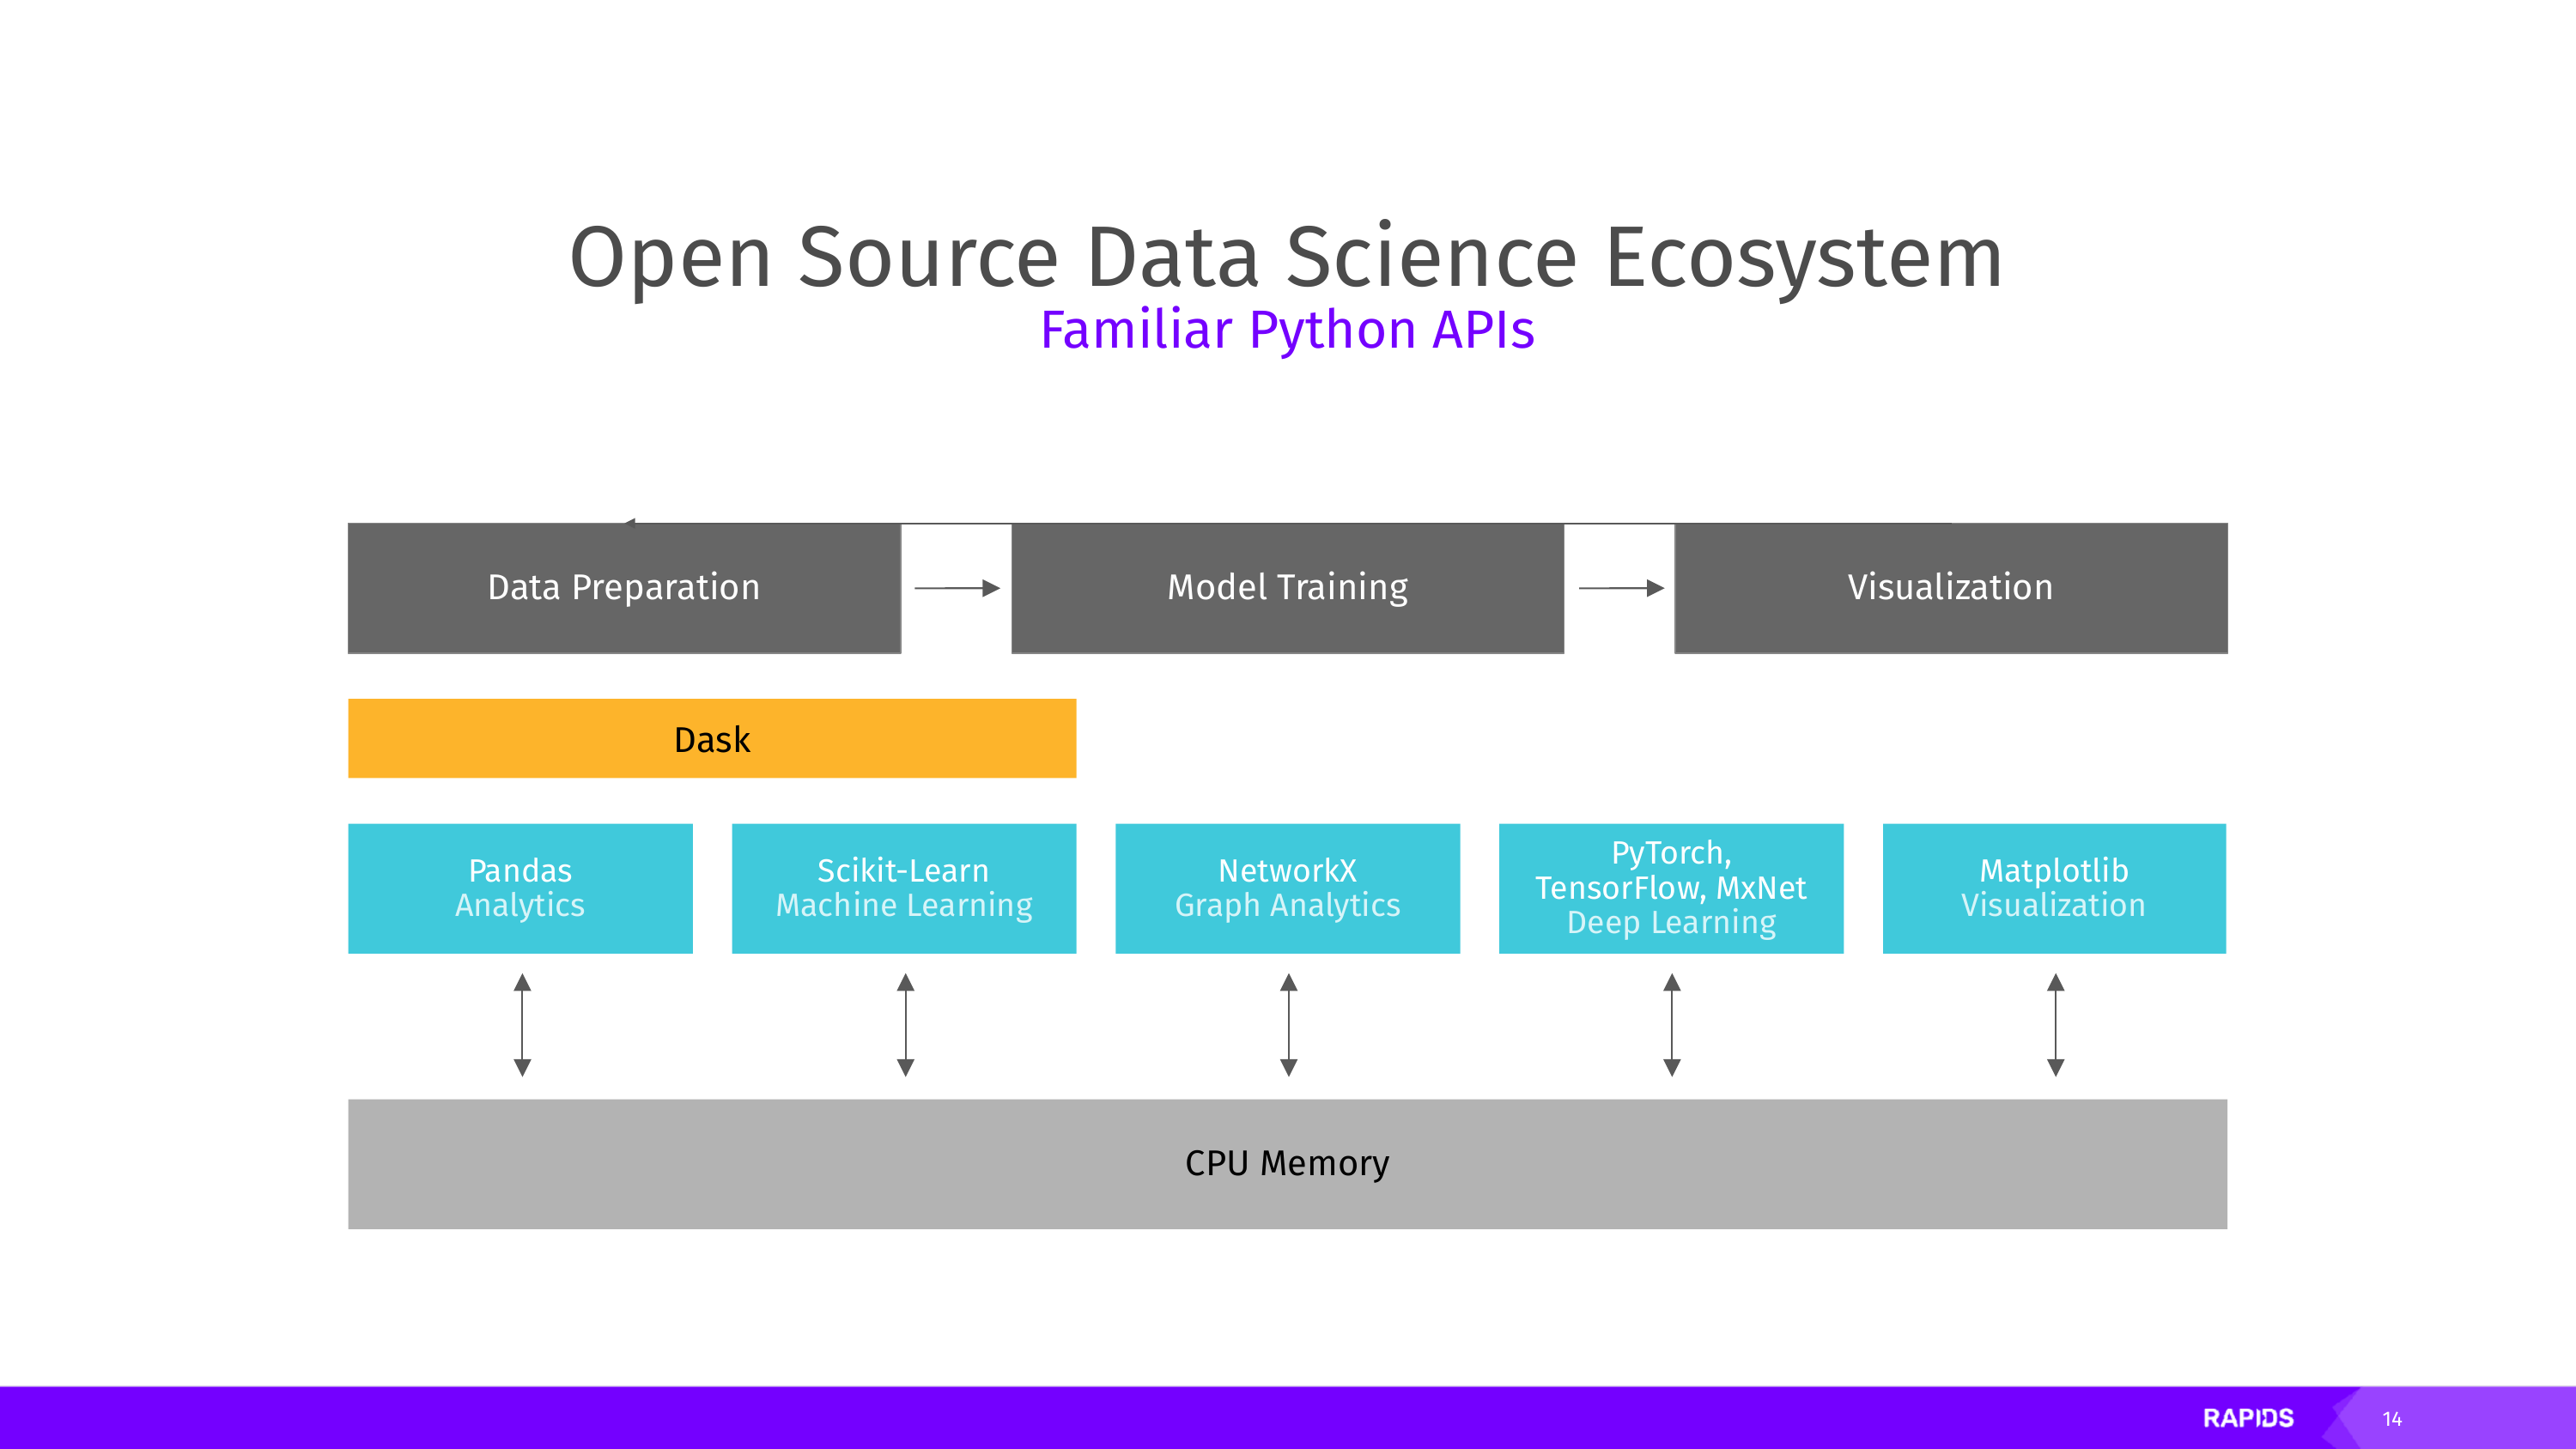

# Open Source Data Science Ecosystem
Familiar Python APIs
Data Preparation
Model Training
Visualization
Dask
Pandas
Analytics
Scikit-Learn
Machine Learning
NetworkX
Graph Analytics
PyTorch,
TensorFlow, MxNet
Deep Learning
Matplotlib
Visualization
CPU Memory